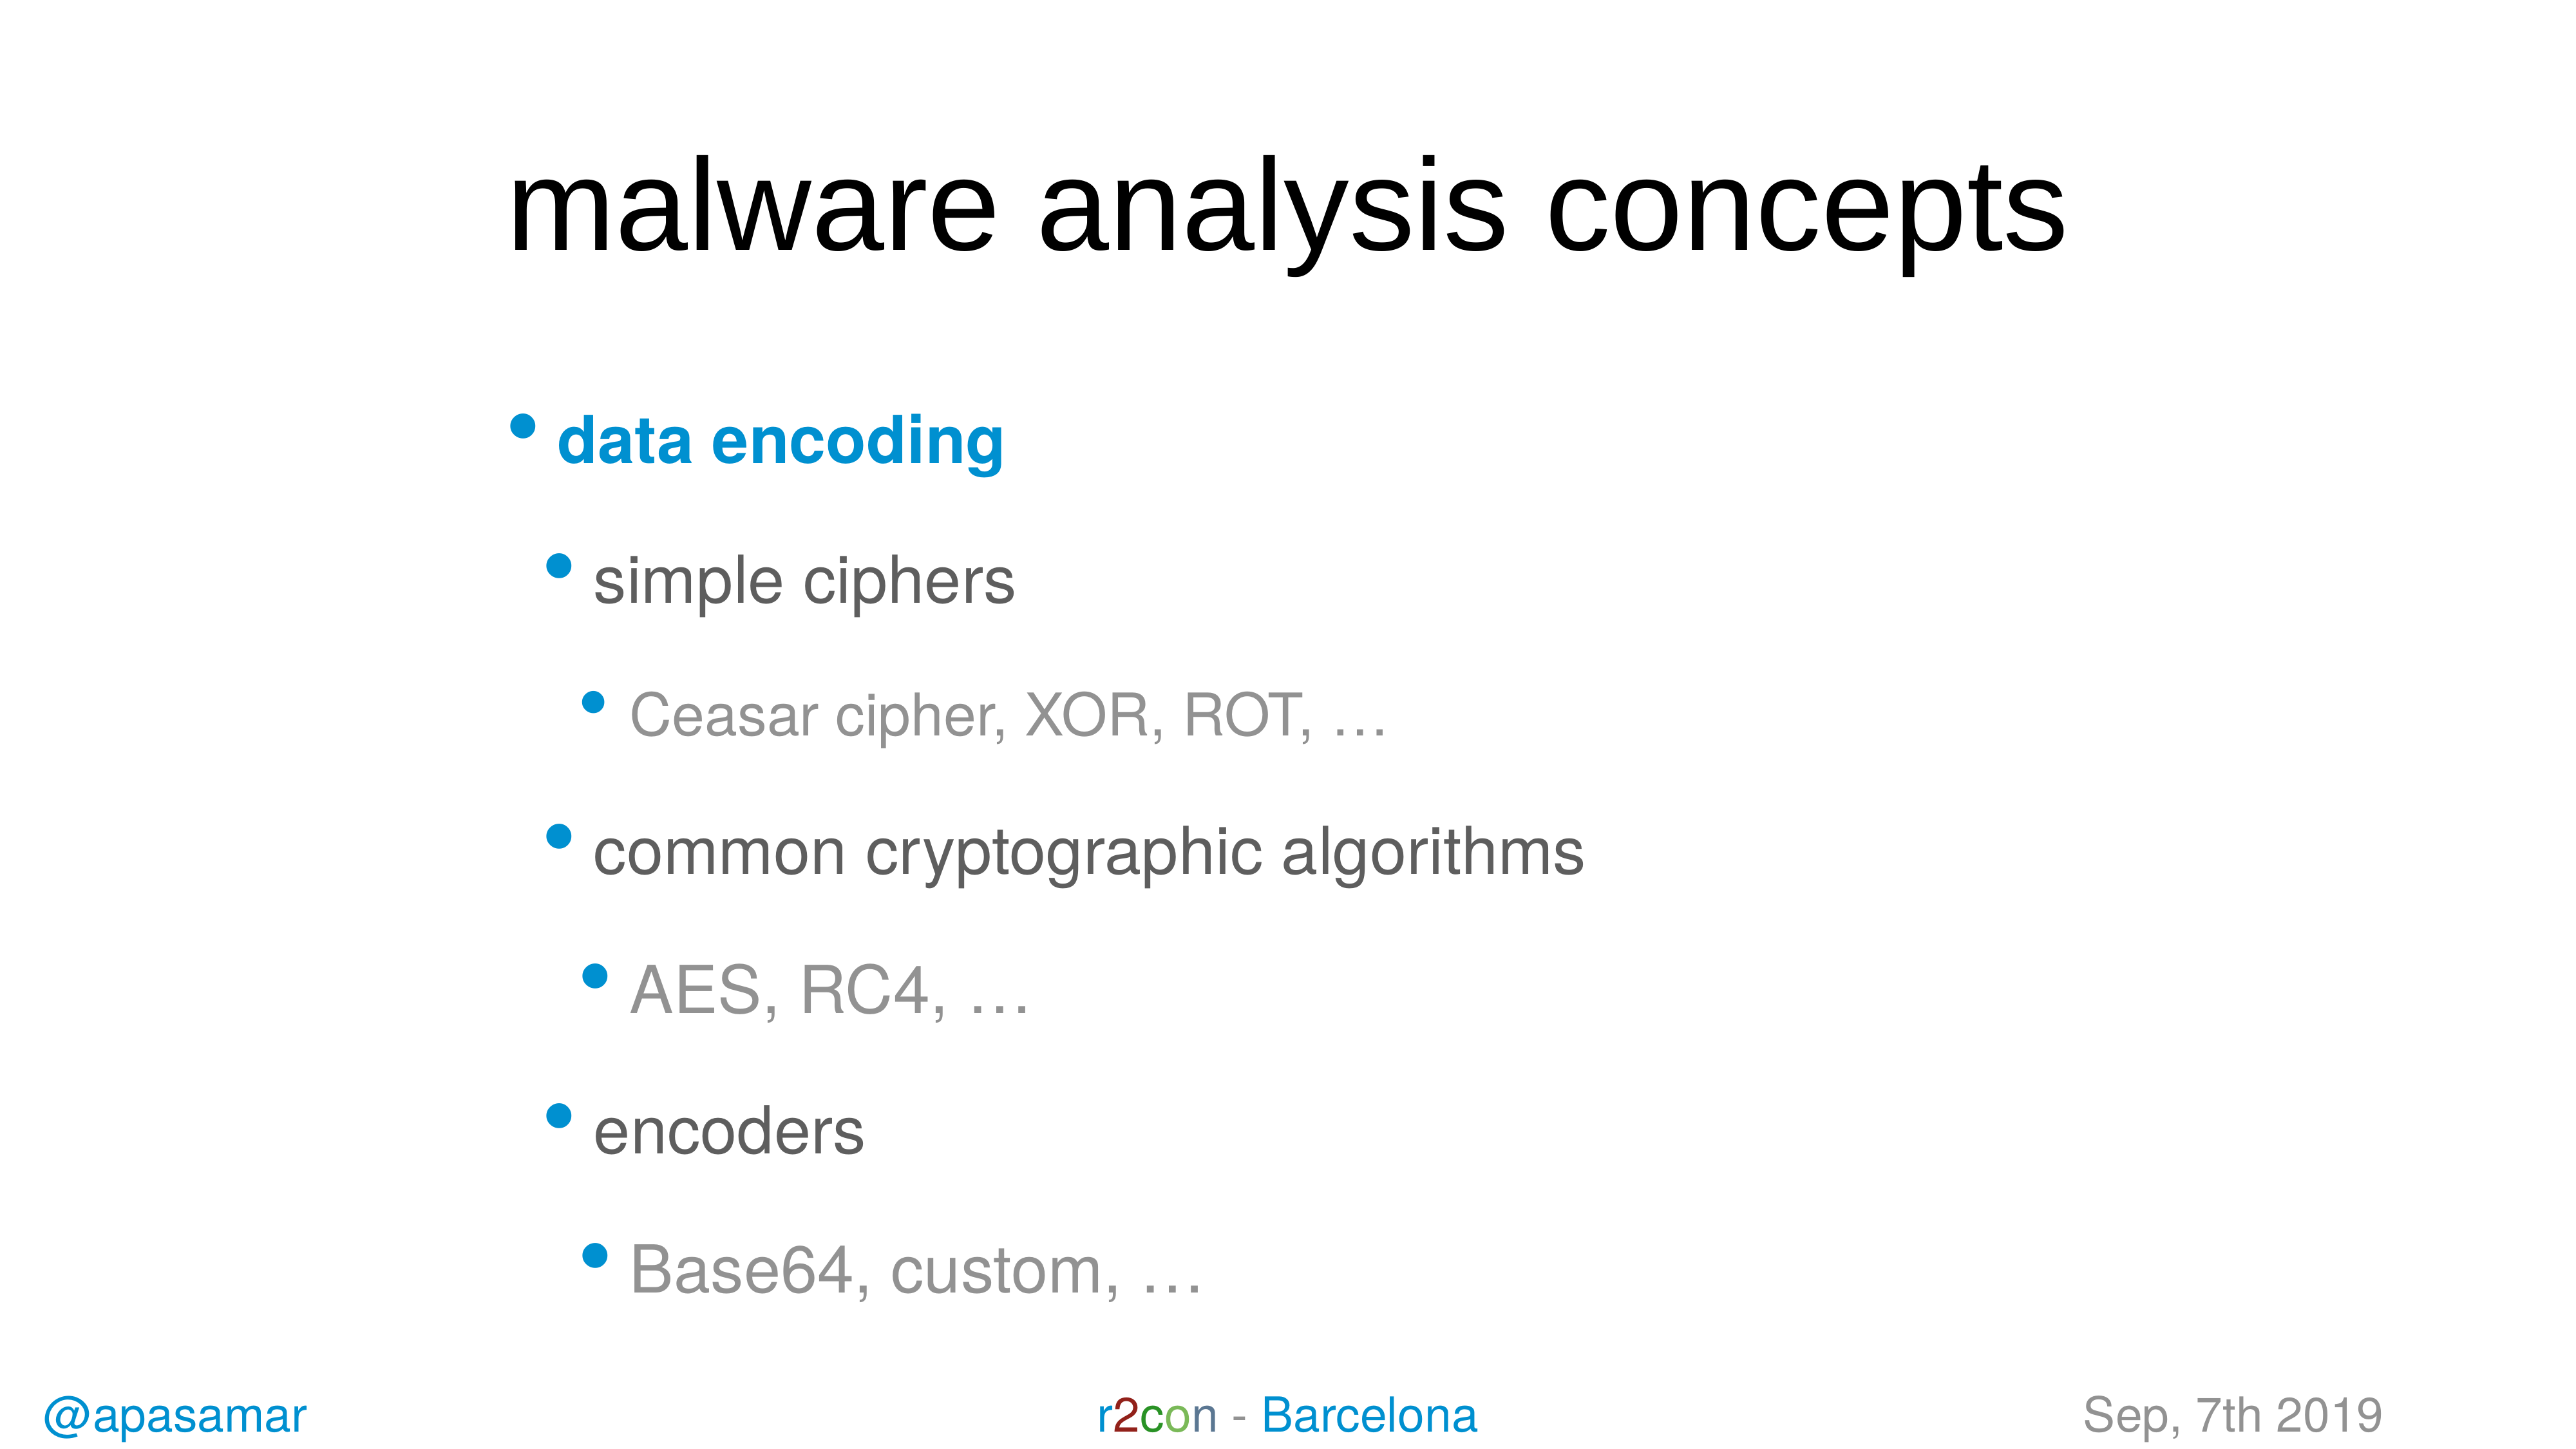

# malware analysis concepts
data encoding
simple ciphers
Ceasar cipher, XOR, ROT, …
common cryptographic algorithms
AES, RC4, …
encoders
Base64, custom, …
70